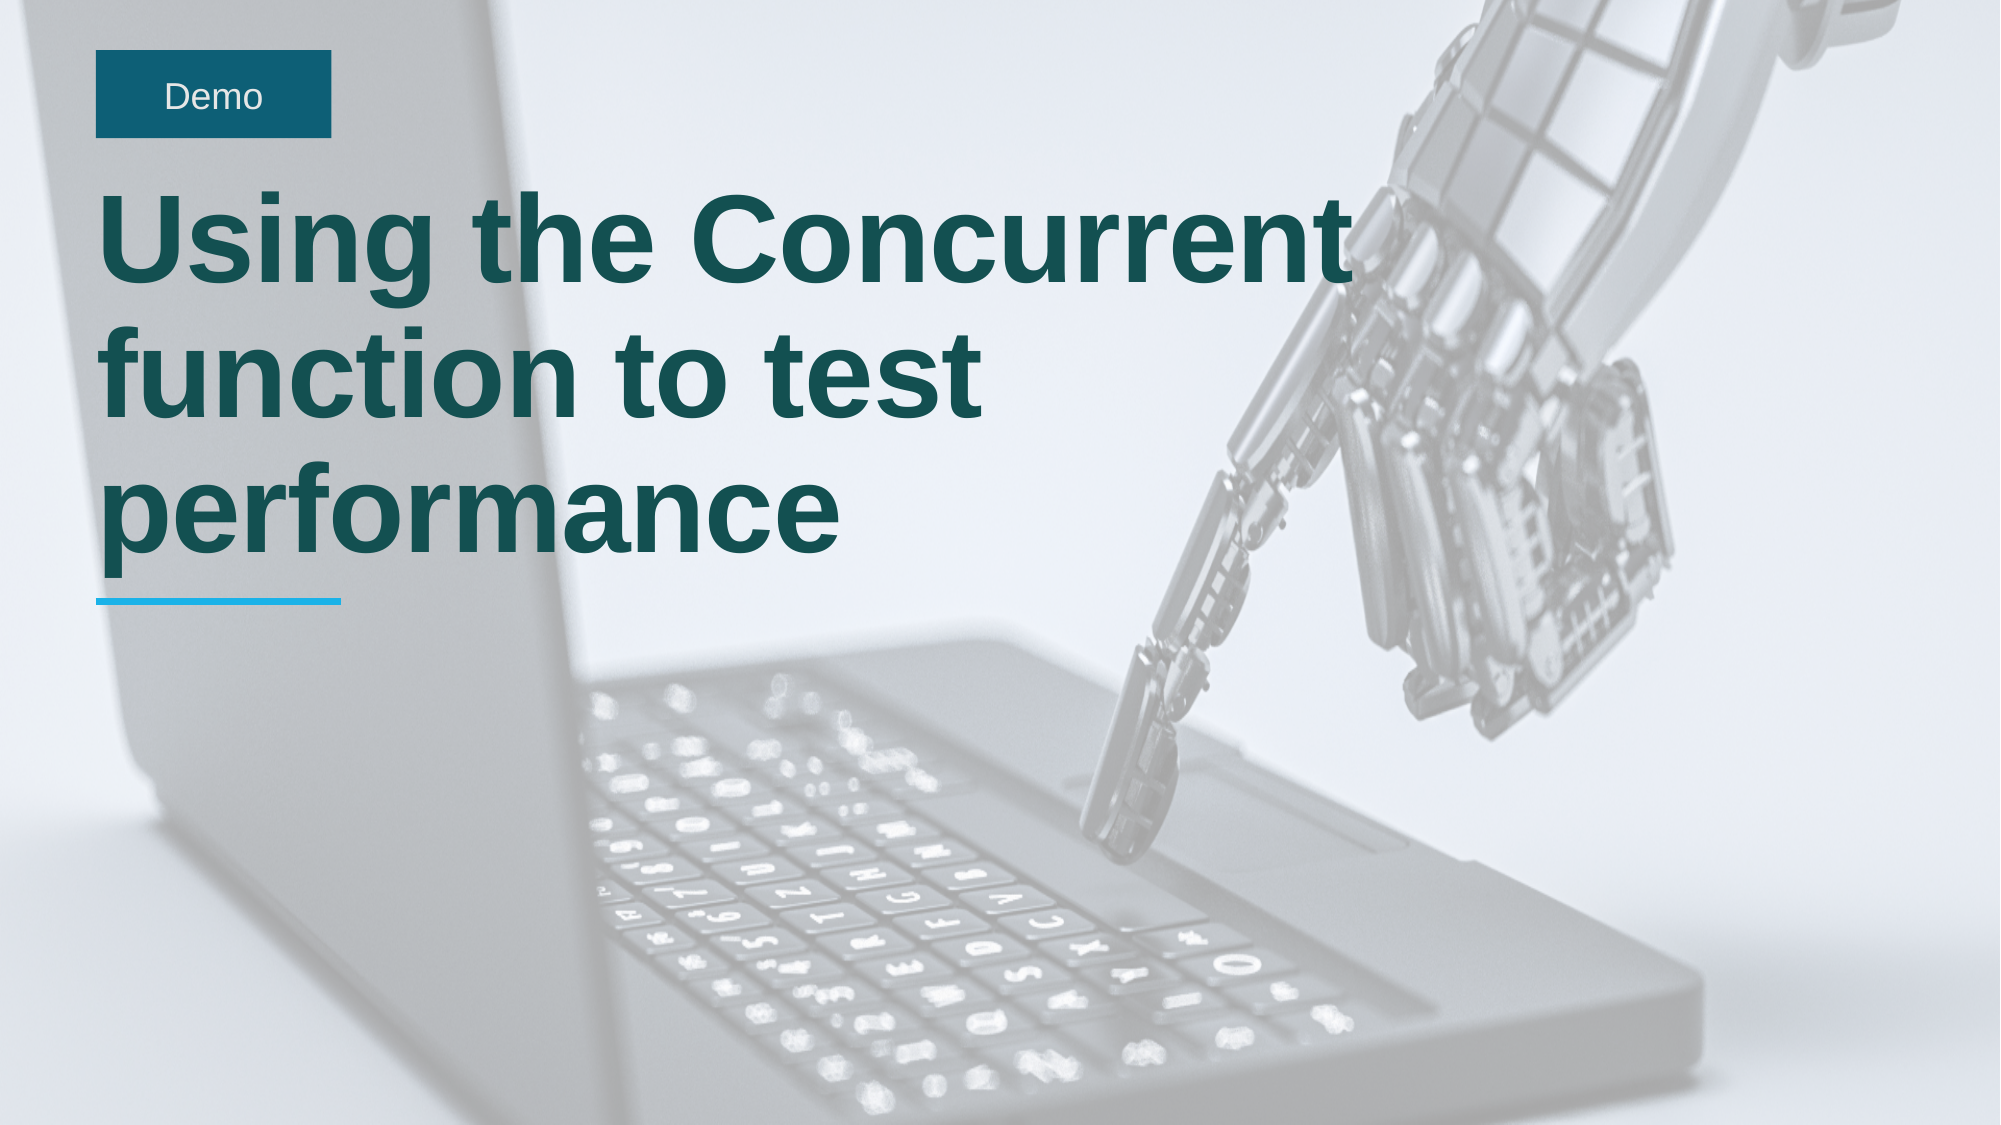

# Using the Concurrent function to test performance